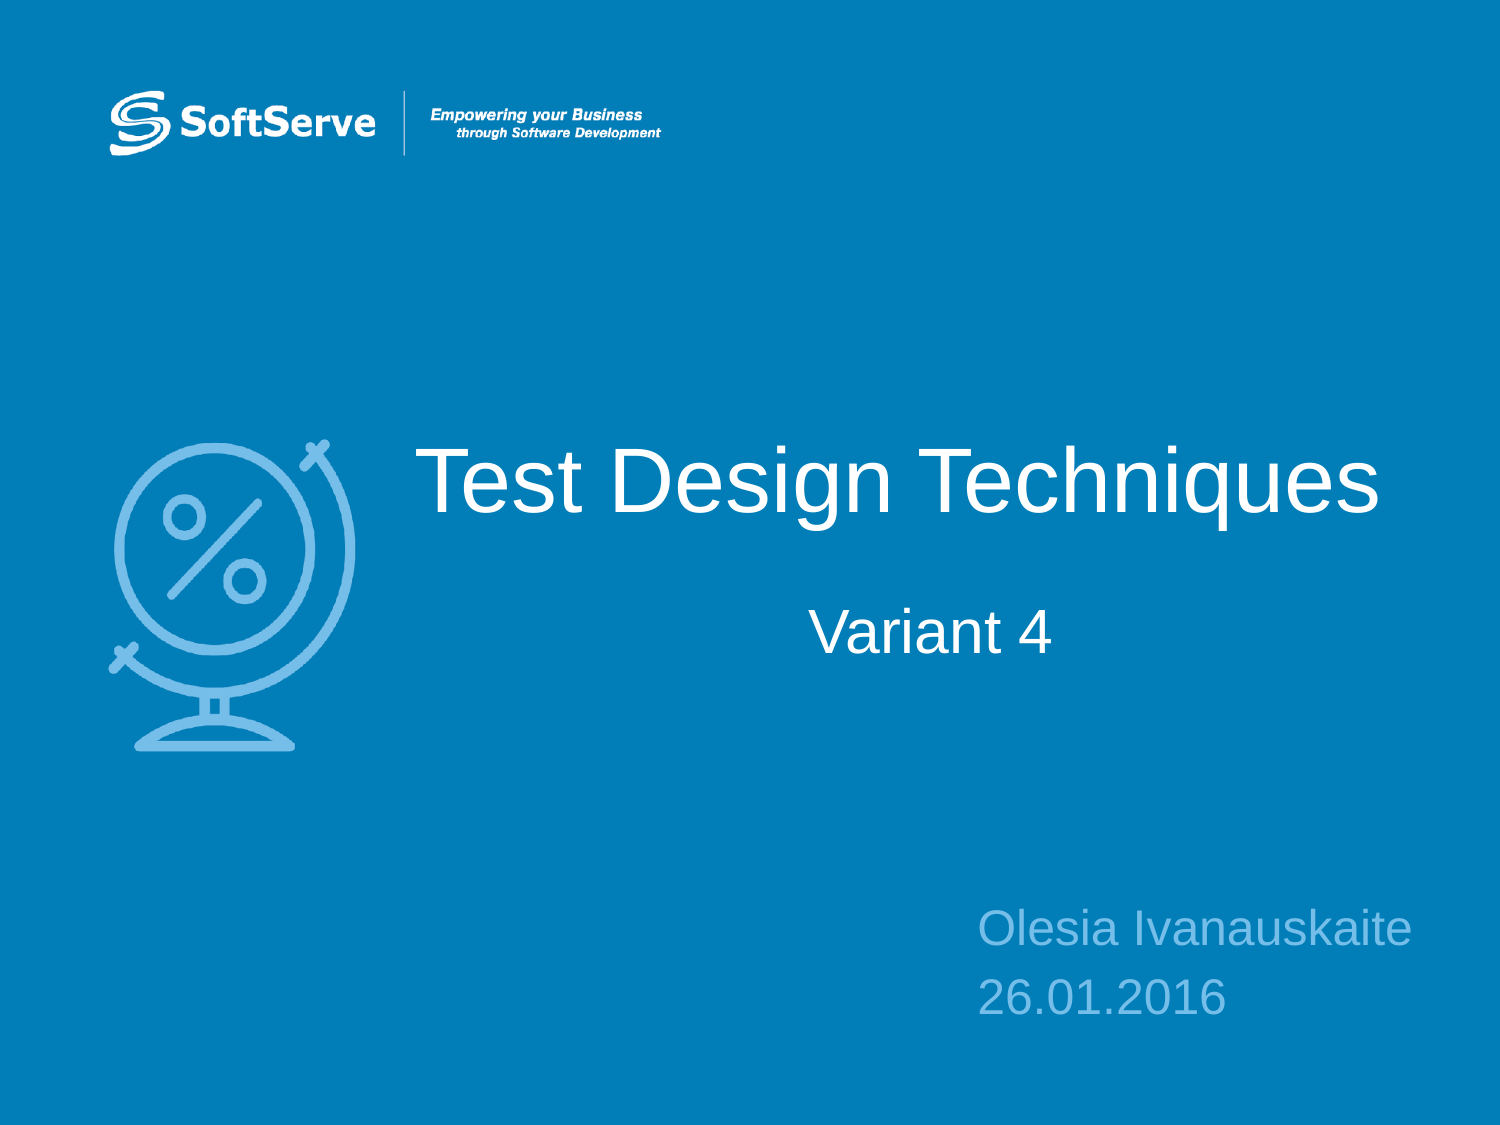

# Test Design Techniques

Variant 4
Olesia Ivanauskaite
26.01.2016